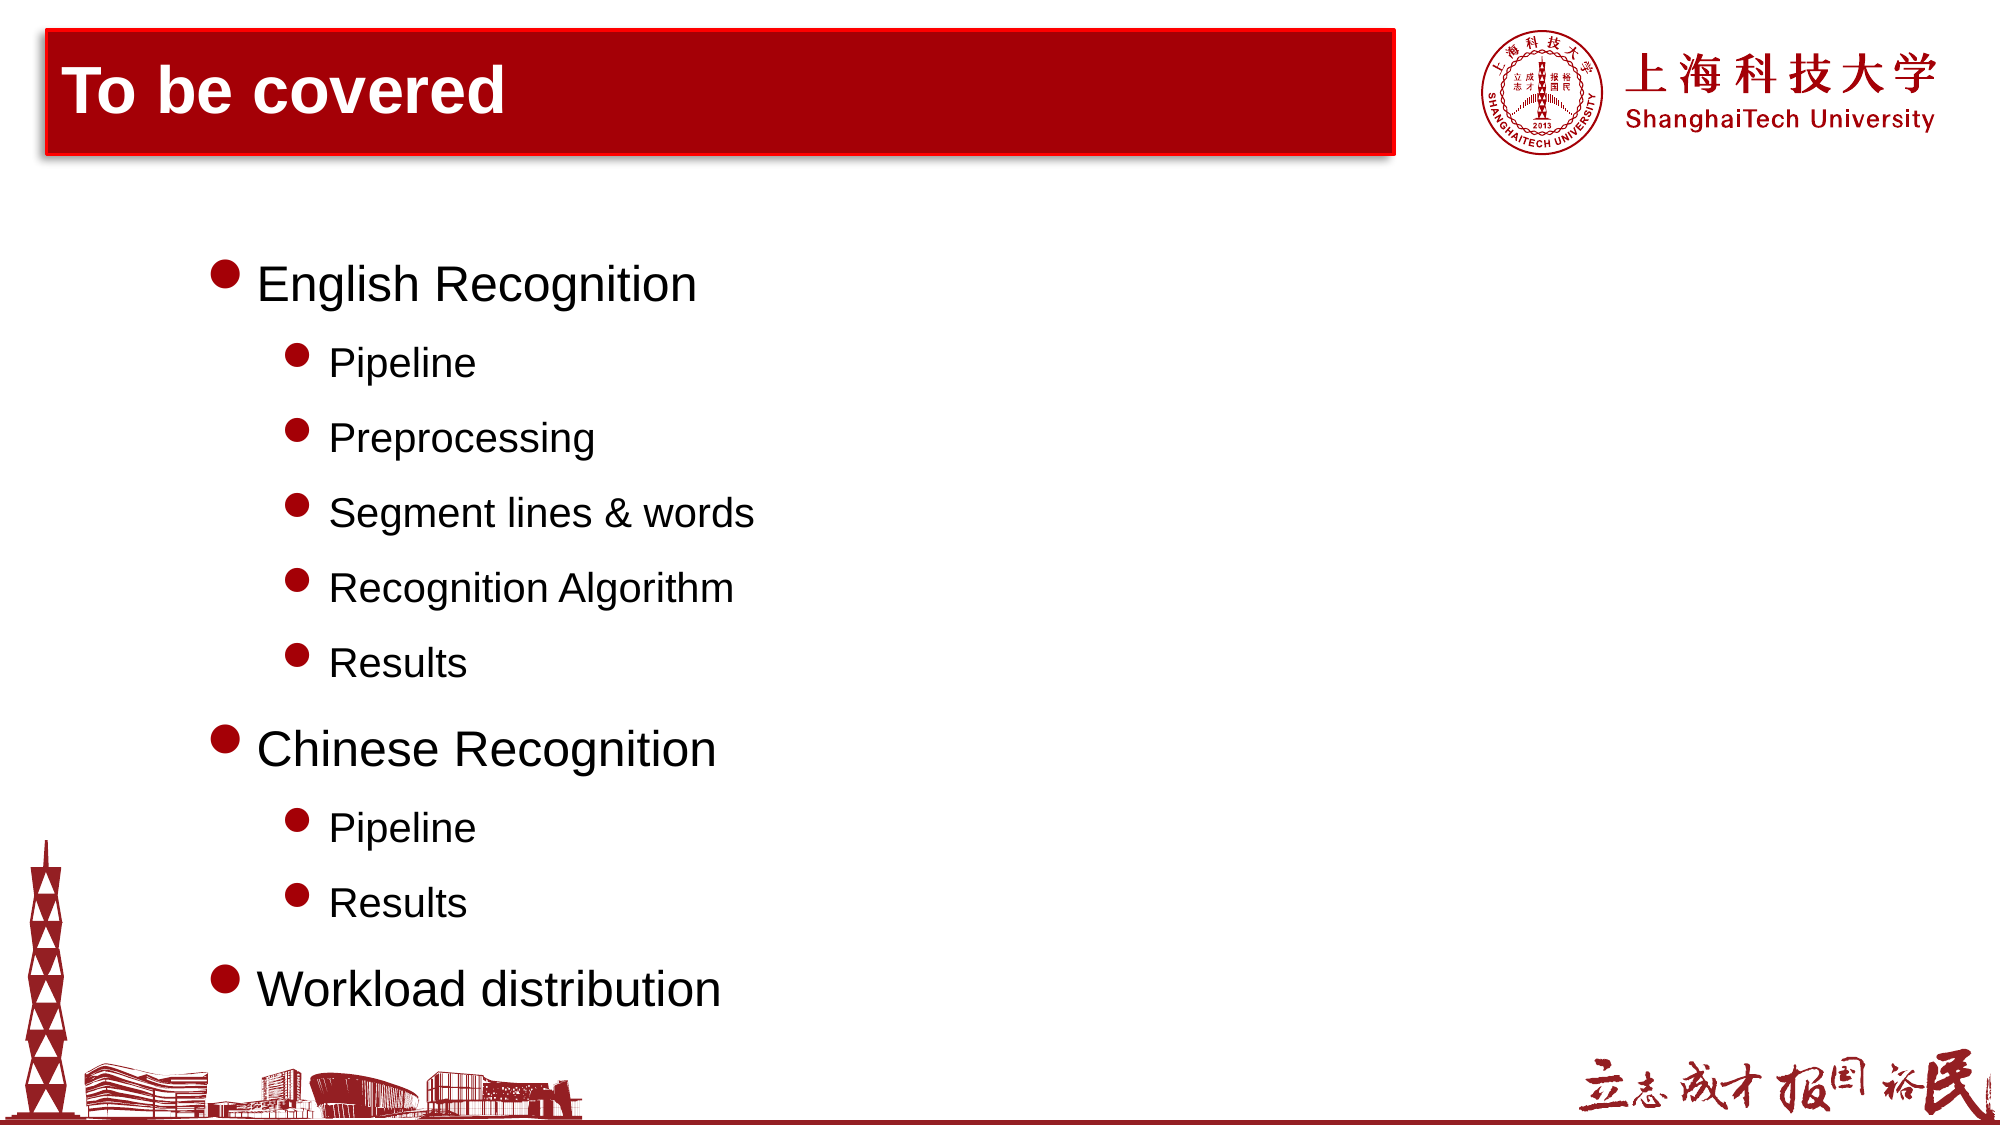

# To be covered
English Recognition
Pipeline
Preprocessing
Segment lines & words
Recognition Algorithm
Results
Chinese Recognition
Pipeline
Results
Workload distribution